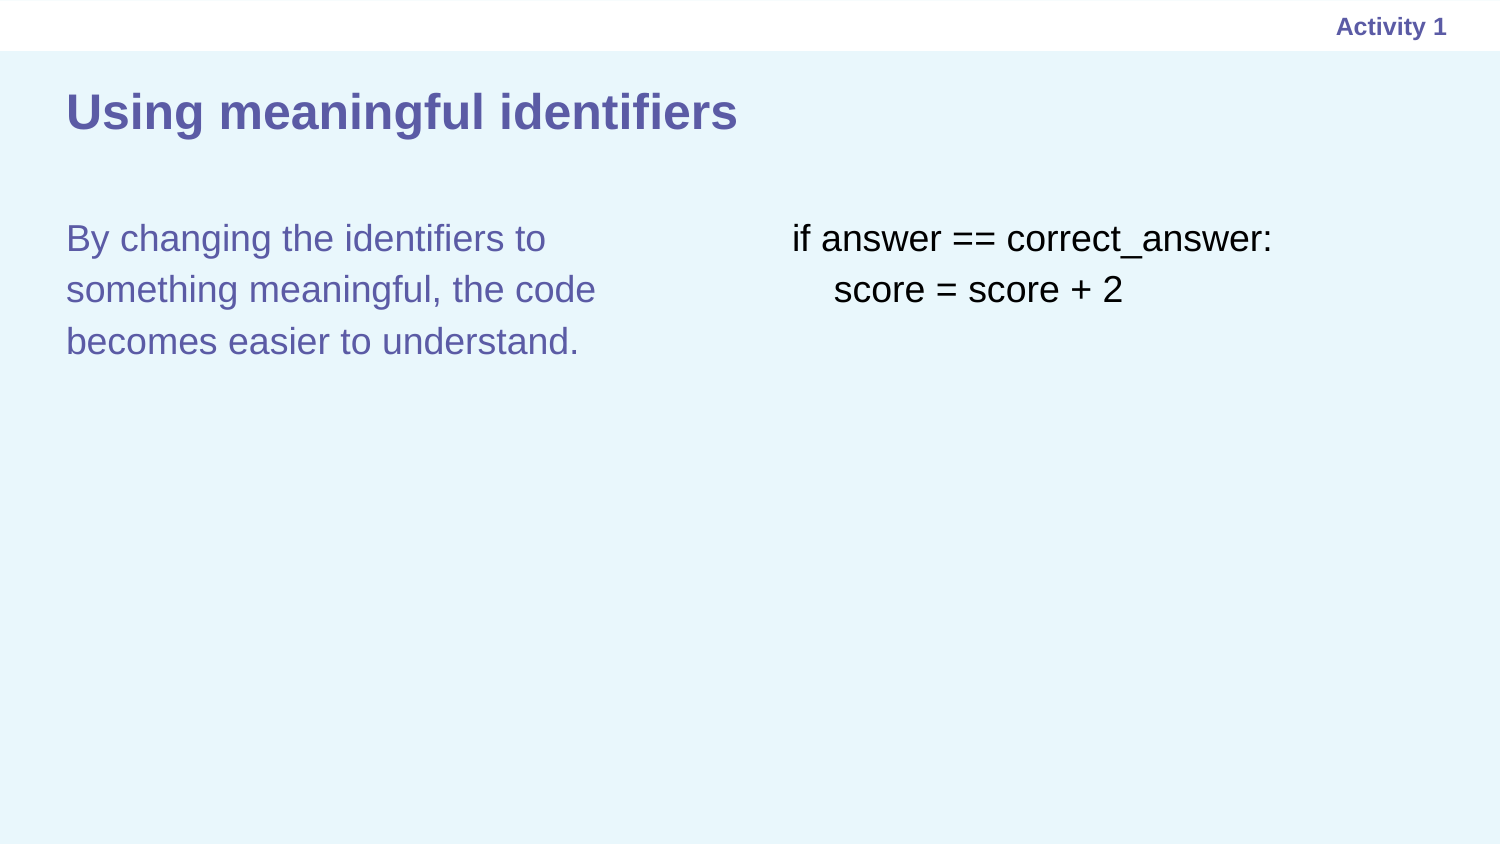

Activity 1
# Using meaningful identifiers
if answer == correct_answer:
    score = score + 2
By changing the identifiers to something meaningful, the code becomes easier to understand.